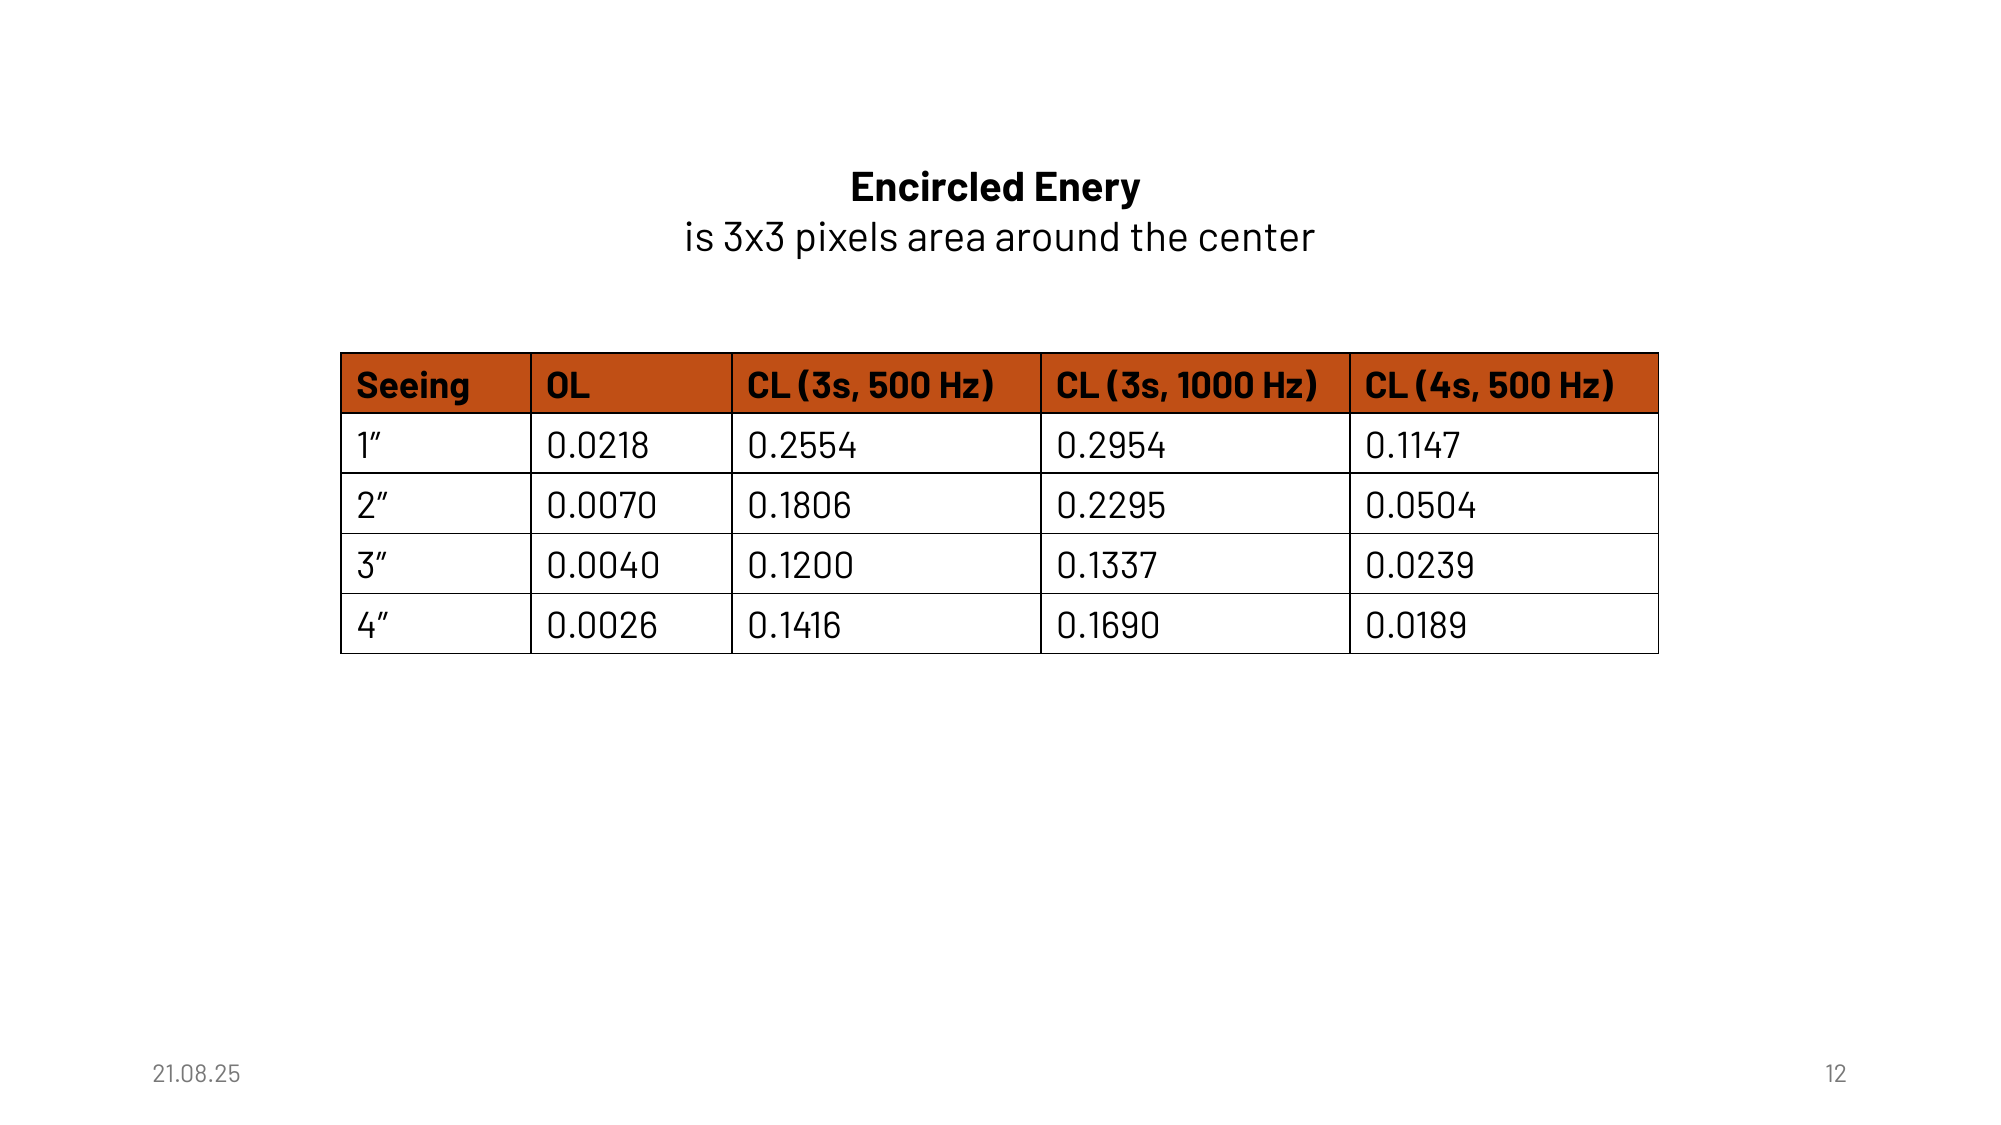

Encircled Enery
is 3x3 pixels area around the center
| Seeing | OL | CL (3s, 500 Hz) | CL (3s, 1000 Hz) | CL (4s, 500 Hz) |
| --- | --- | --- | --- | --- |
| 1″ | 0.0218 | 0.2554 | 0.2954 | 0.1147 |
| 2″ | 0.0070 | 0.1806 | 0.2295 | 0.0504 |
| 3″ | 0.0040 | 0.1200 | 0.1337 | 0.0239 |
| 4″ | 0.0026 | 0.1416 | 0.1690 | 0.0189 |
21.08.25
12